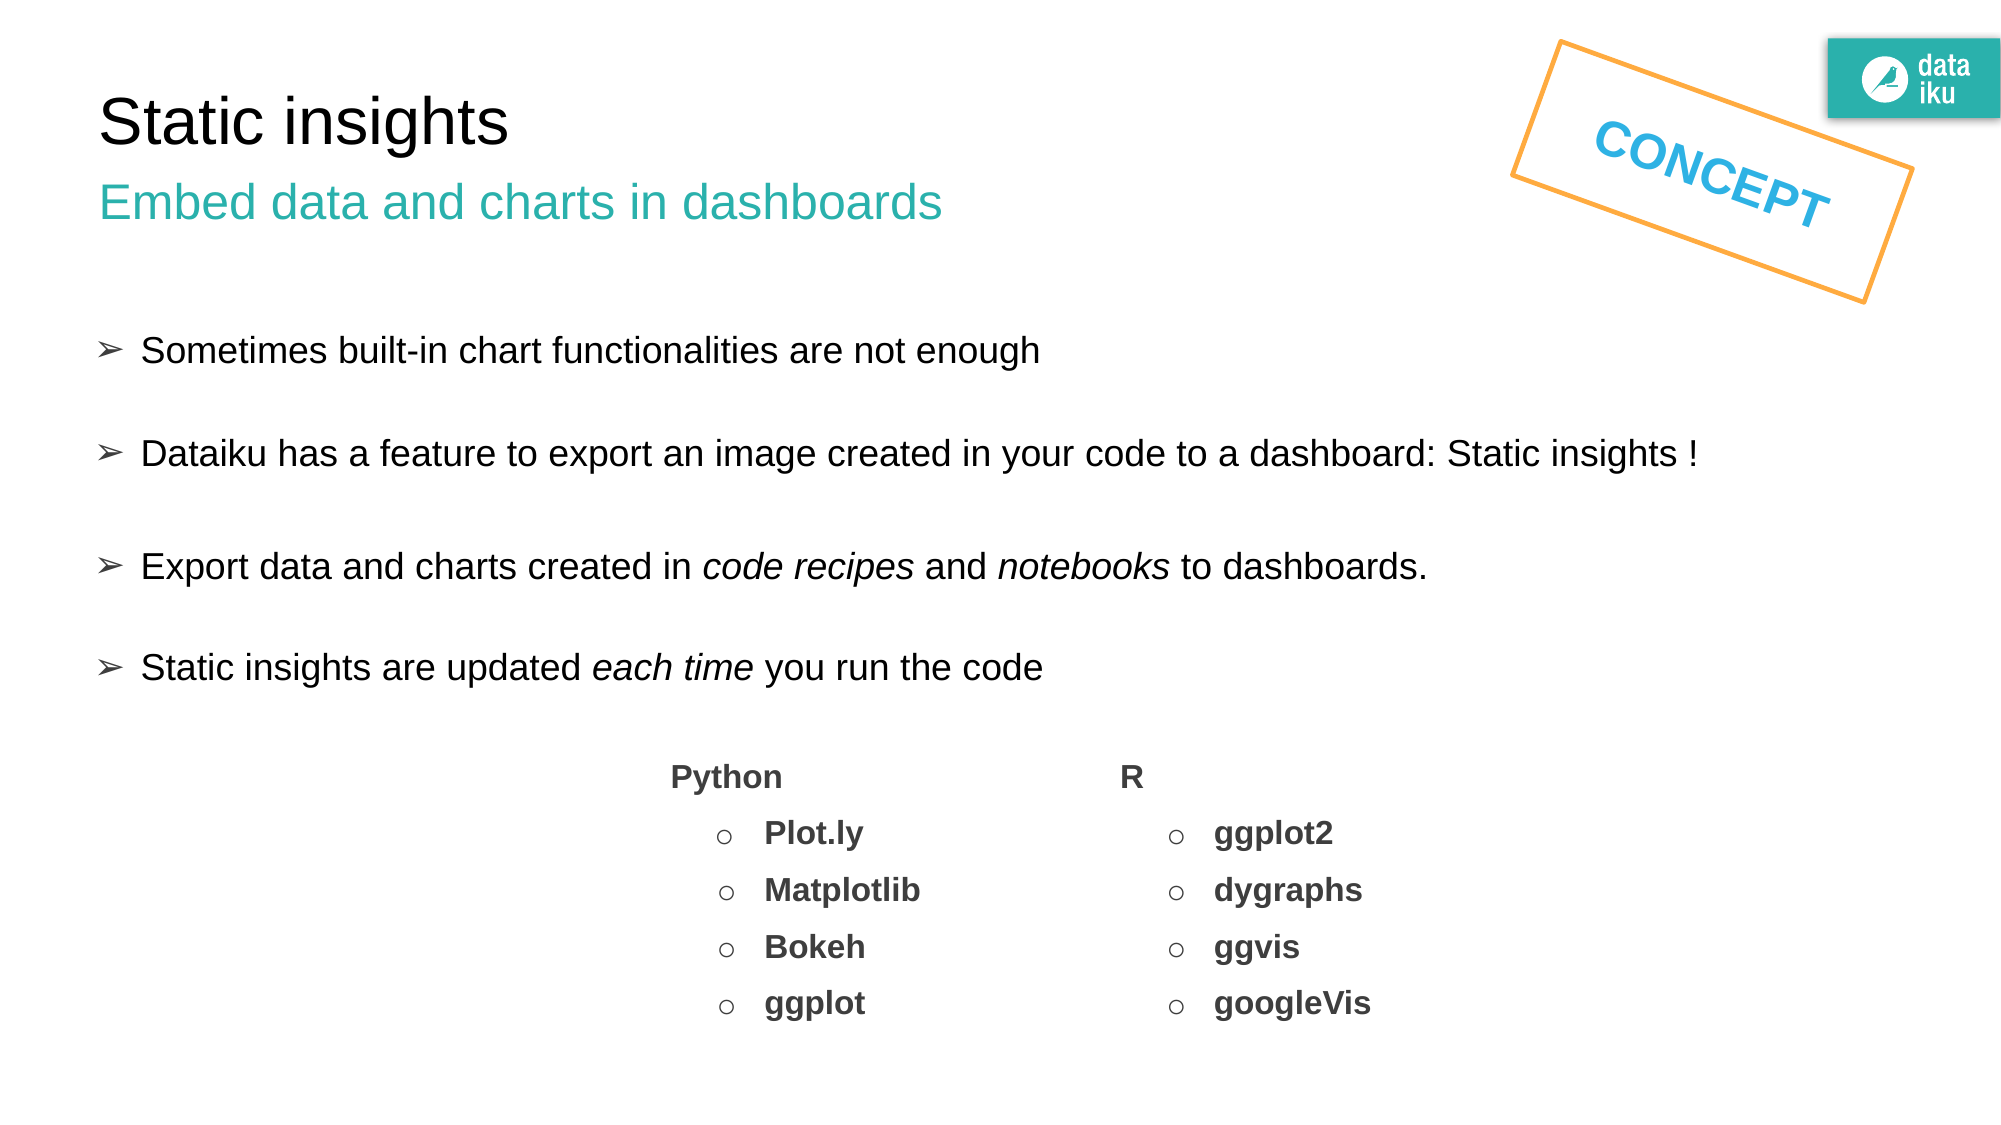

# Static insights
CONCEPT
Embed data and charts in dashboards

Sometimes built-in chart functionalities are not enough
Dataiku has a feature to export an image created in your code to a dashboard: Static insights !
Export data and charts created in code recipes and notebooks to dashboards.
Static insights are updated each time you run the code

Python
Plot.ly
Matplotlib
Bokeh
ggplot
R
ggplot2
dygraphs
ggvis
googleVis